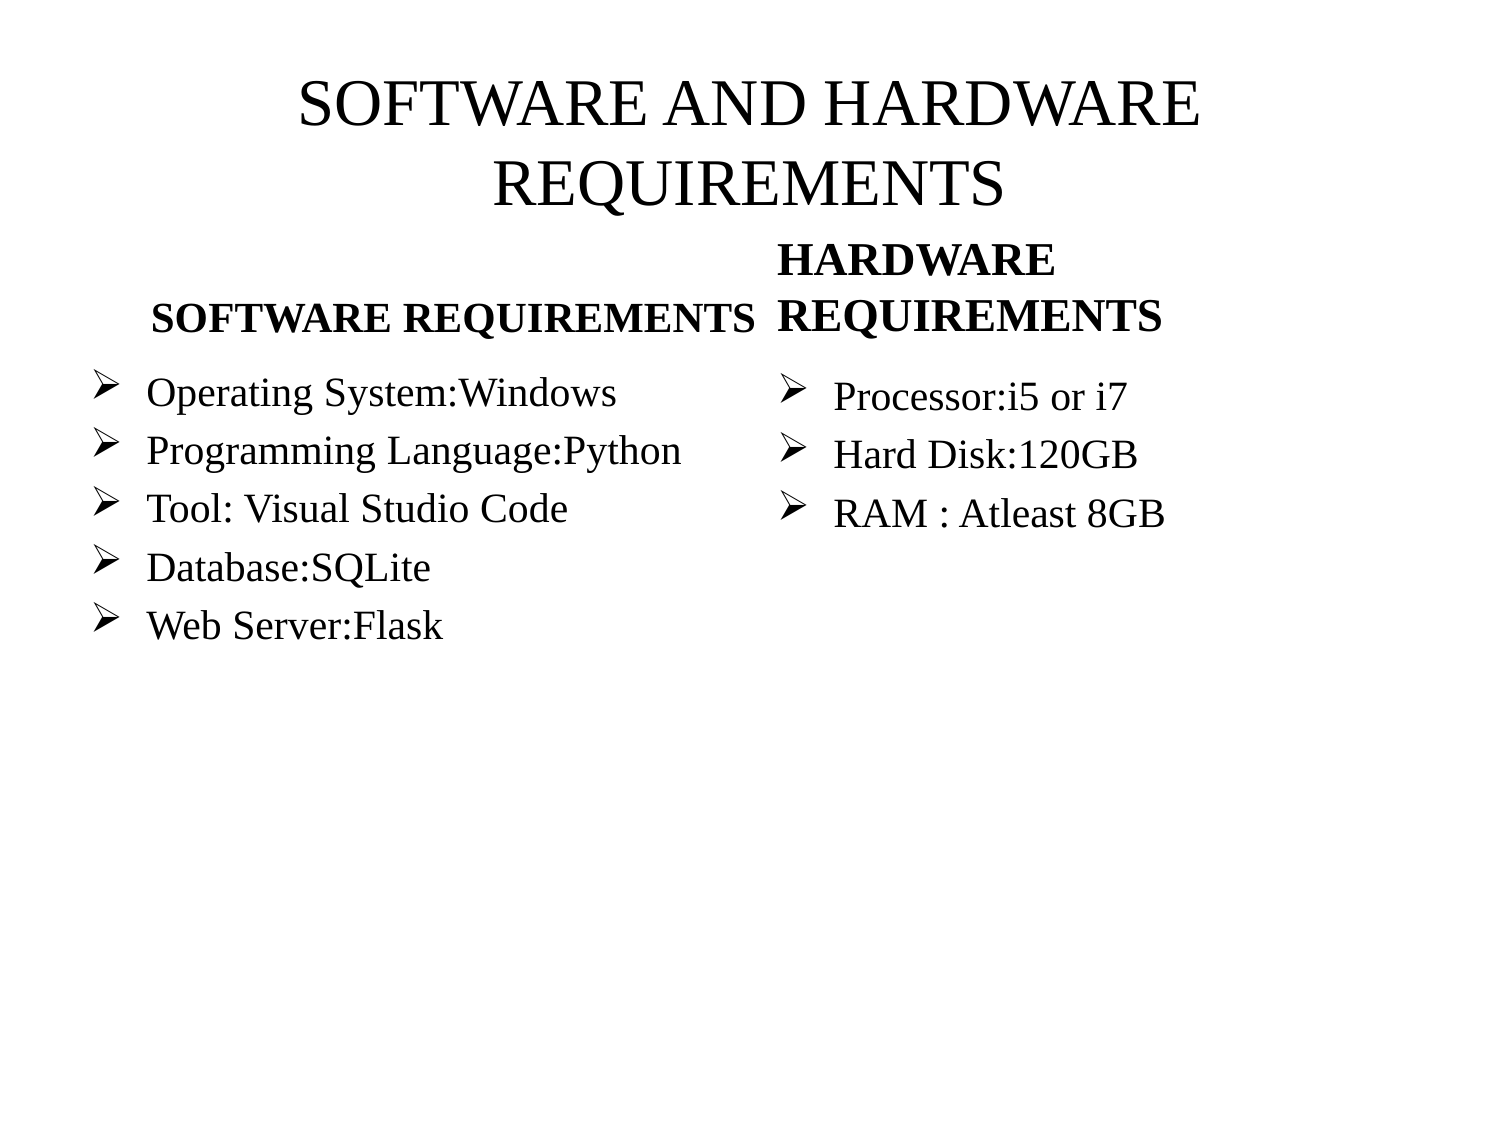

# SOFTWARE AND HARDWARE REQUIREMENTS
HARDWARE REQUIREMENTS
SOFTWARE REQUIREMENTS

Processor:i5 or i7
Hard Disk:120GB
RAM : Atleast 8GB

Operating System:Windows
Programming Language:Python
Tool: Visual Studio Code
Database:SQLite
Web Server:Flask